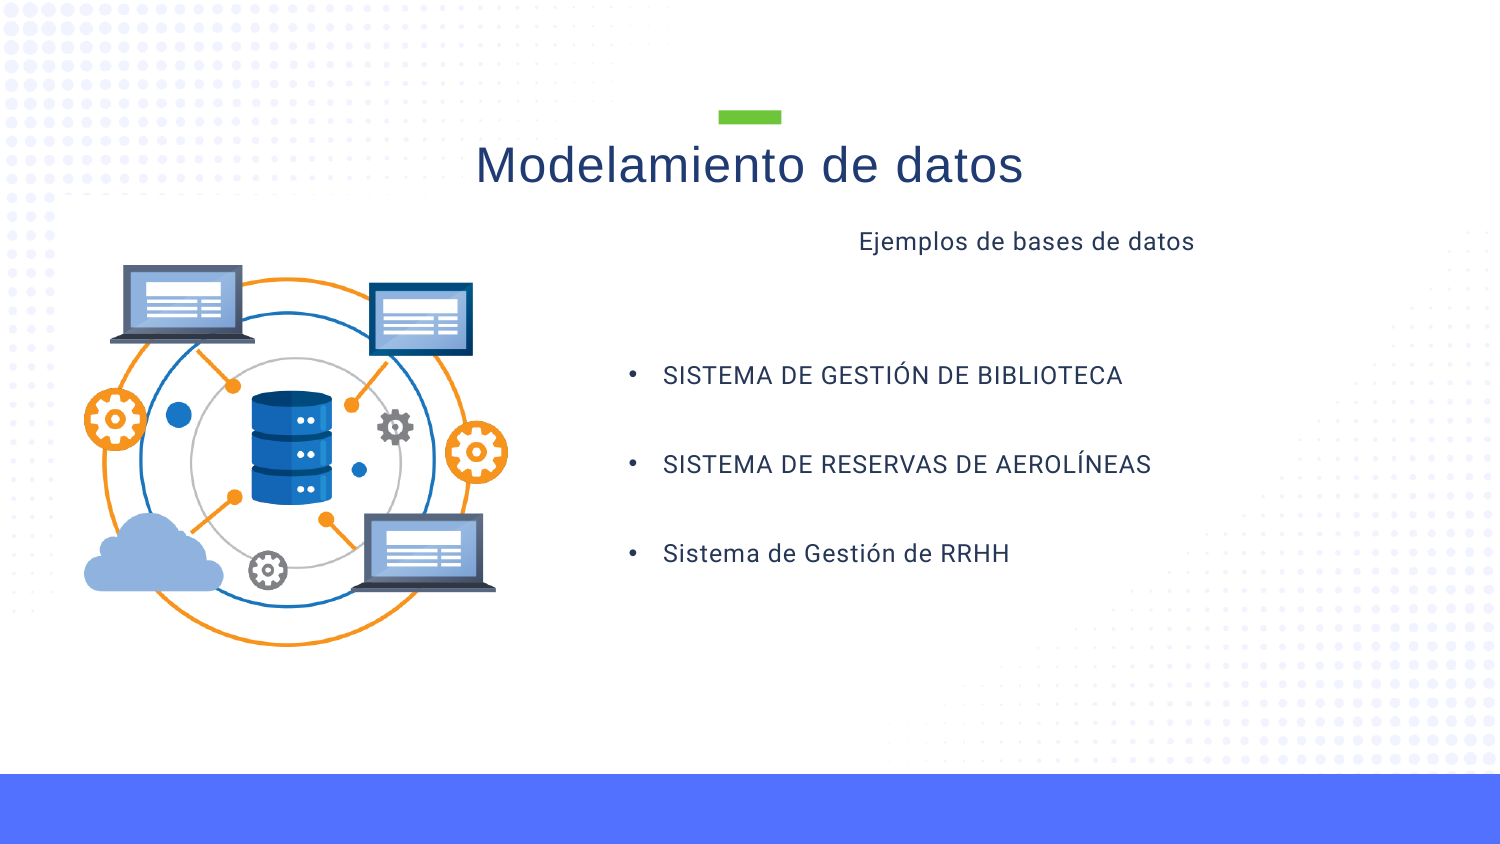

Modelamiento de datos

Ejemplos de bases de datos

SISTEMA DE GESTIÓN DE BIBLIOTECA

SISTEMA DE RESERVAS DE AEROLÍNEAS

Sistema de Gestión de RRHH